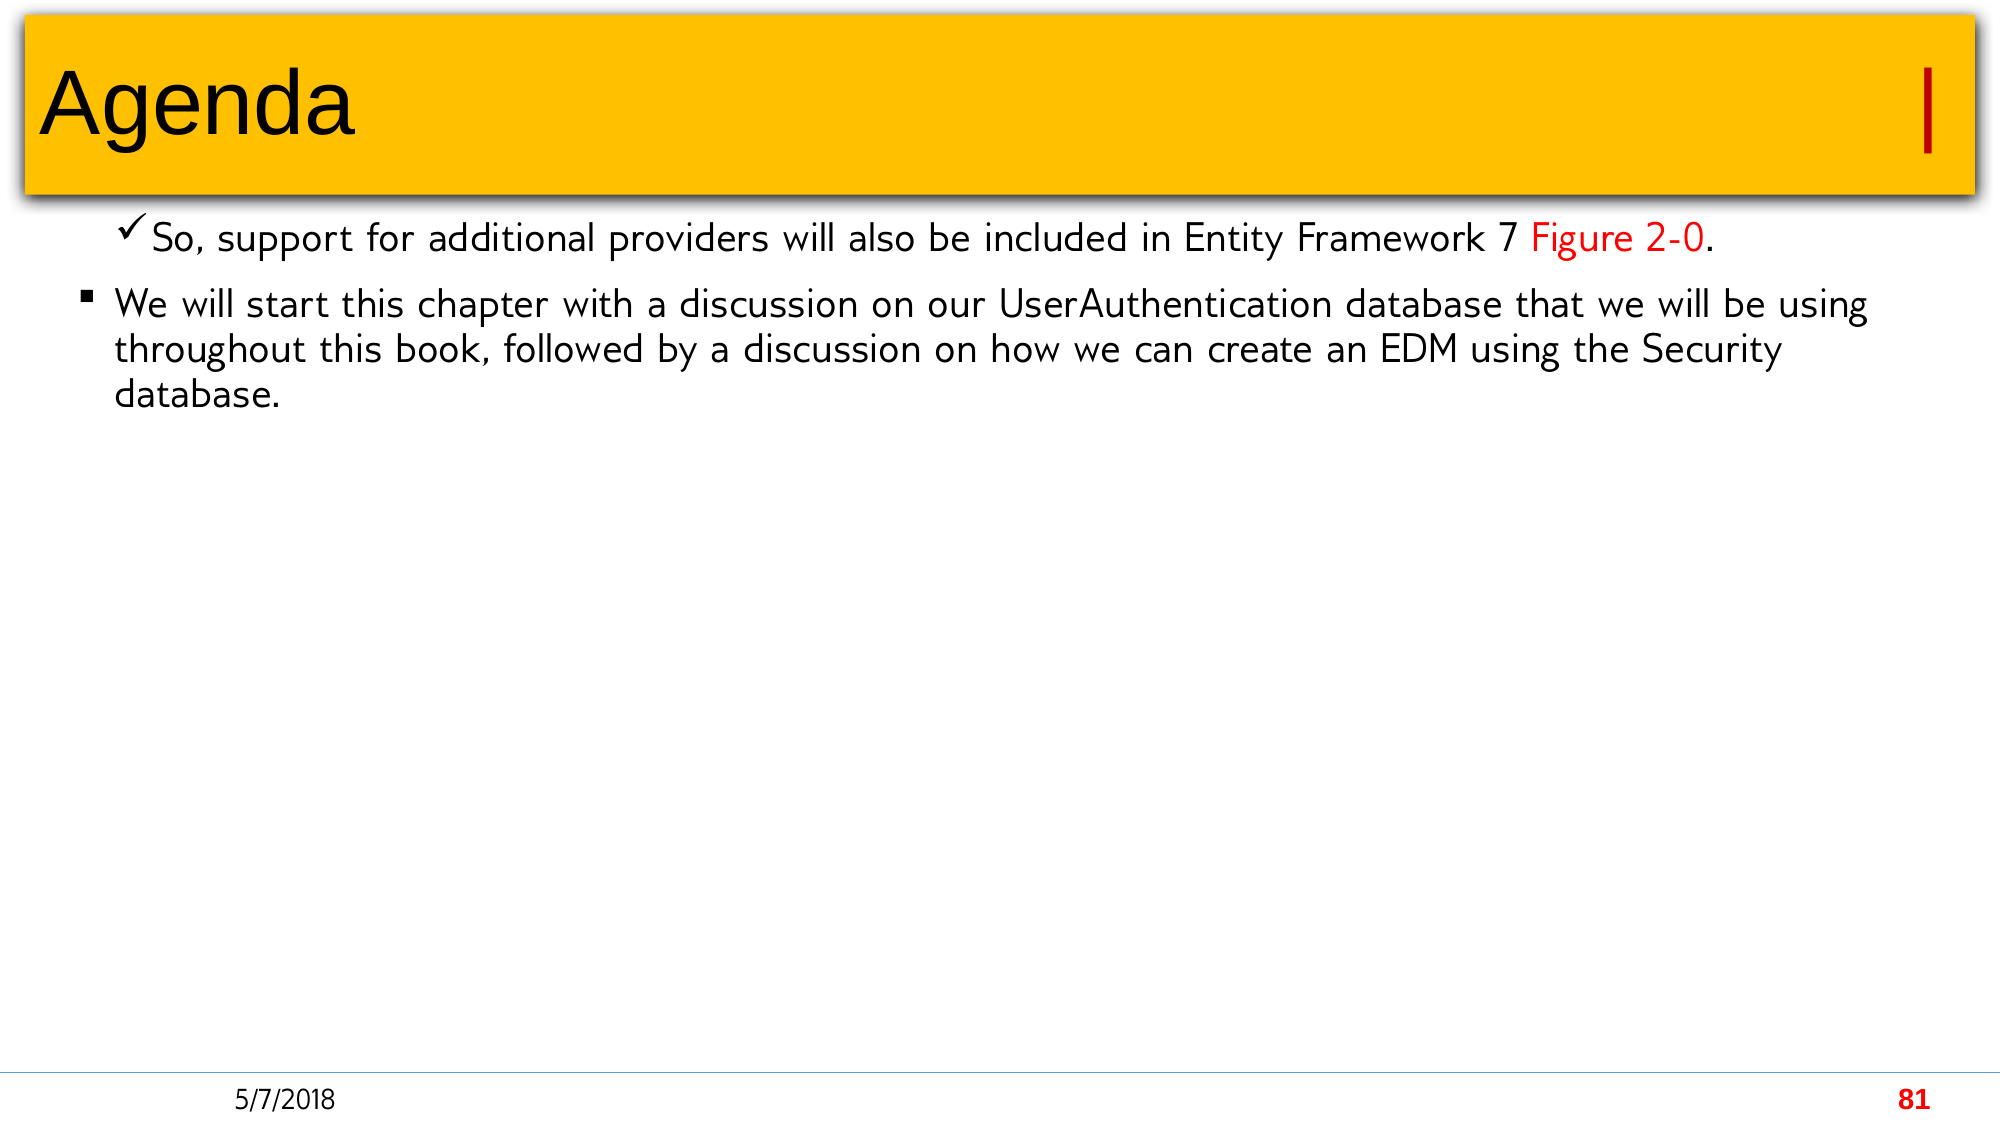

# Agenda										   |
So, support for additional providers will also be included in Entity Framework 7 Figure 2-0.
We will start this chapter with a discussion on our UserAuthentication database that we will be using throughout this book, followed by a discussion on how we can create an EDM using the Security database.
5/7/2018
81